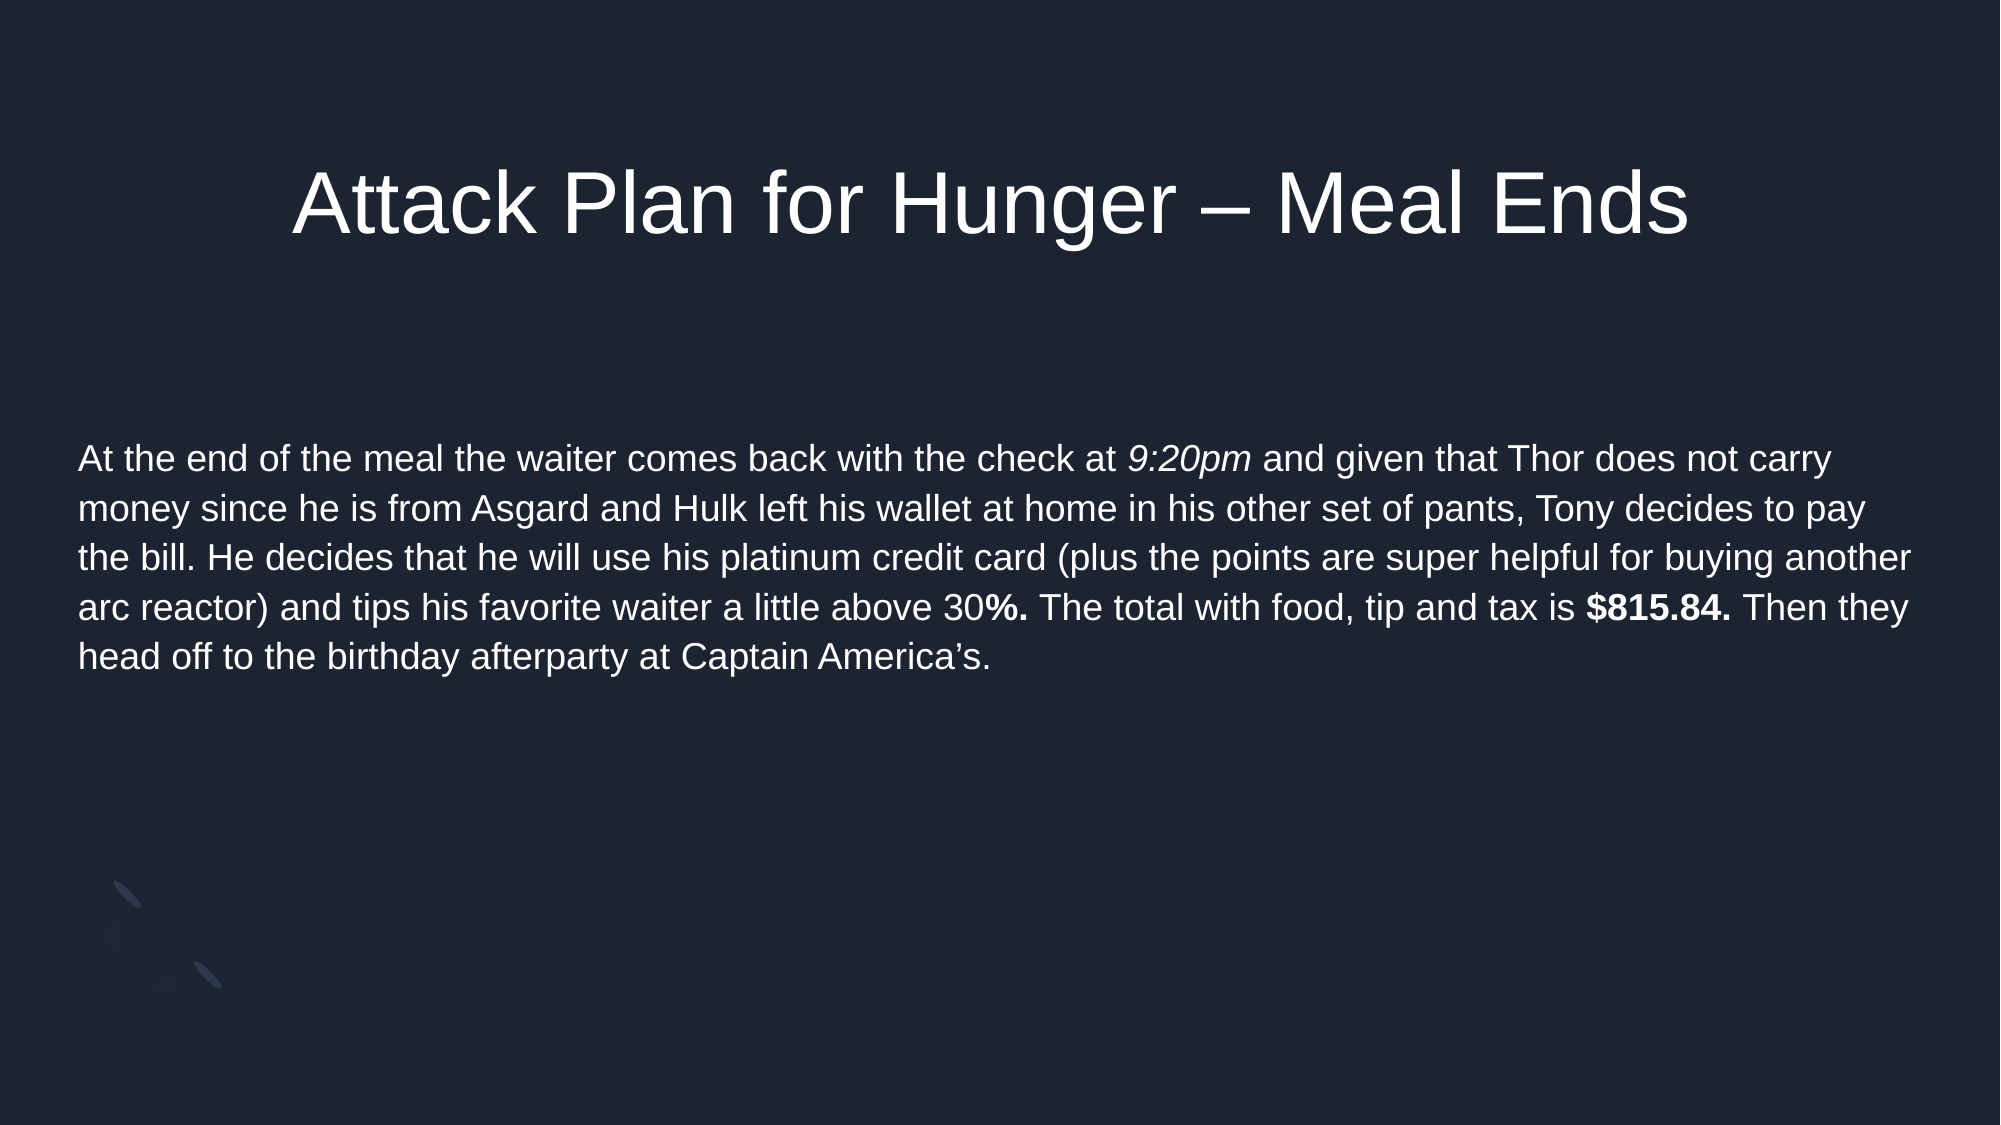

# Attack Plan for Hunger – Meal Ends
At the end of the meal the waiter comes back with the check at 9:20pm and given that Thor does not carry money since he is from Asgard and Hulk left his wallet at home in his other set of pants, Tony decides to pay the bill. He decides that he will use his platinum credit card (plus the points are super helpful for buying another arc reactor) and tips his favorite waiter a little above 30%. The total with food, tip and tax is $815.84. Then they head off to the birthday afterparty at Captain America’s.